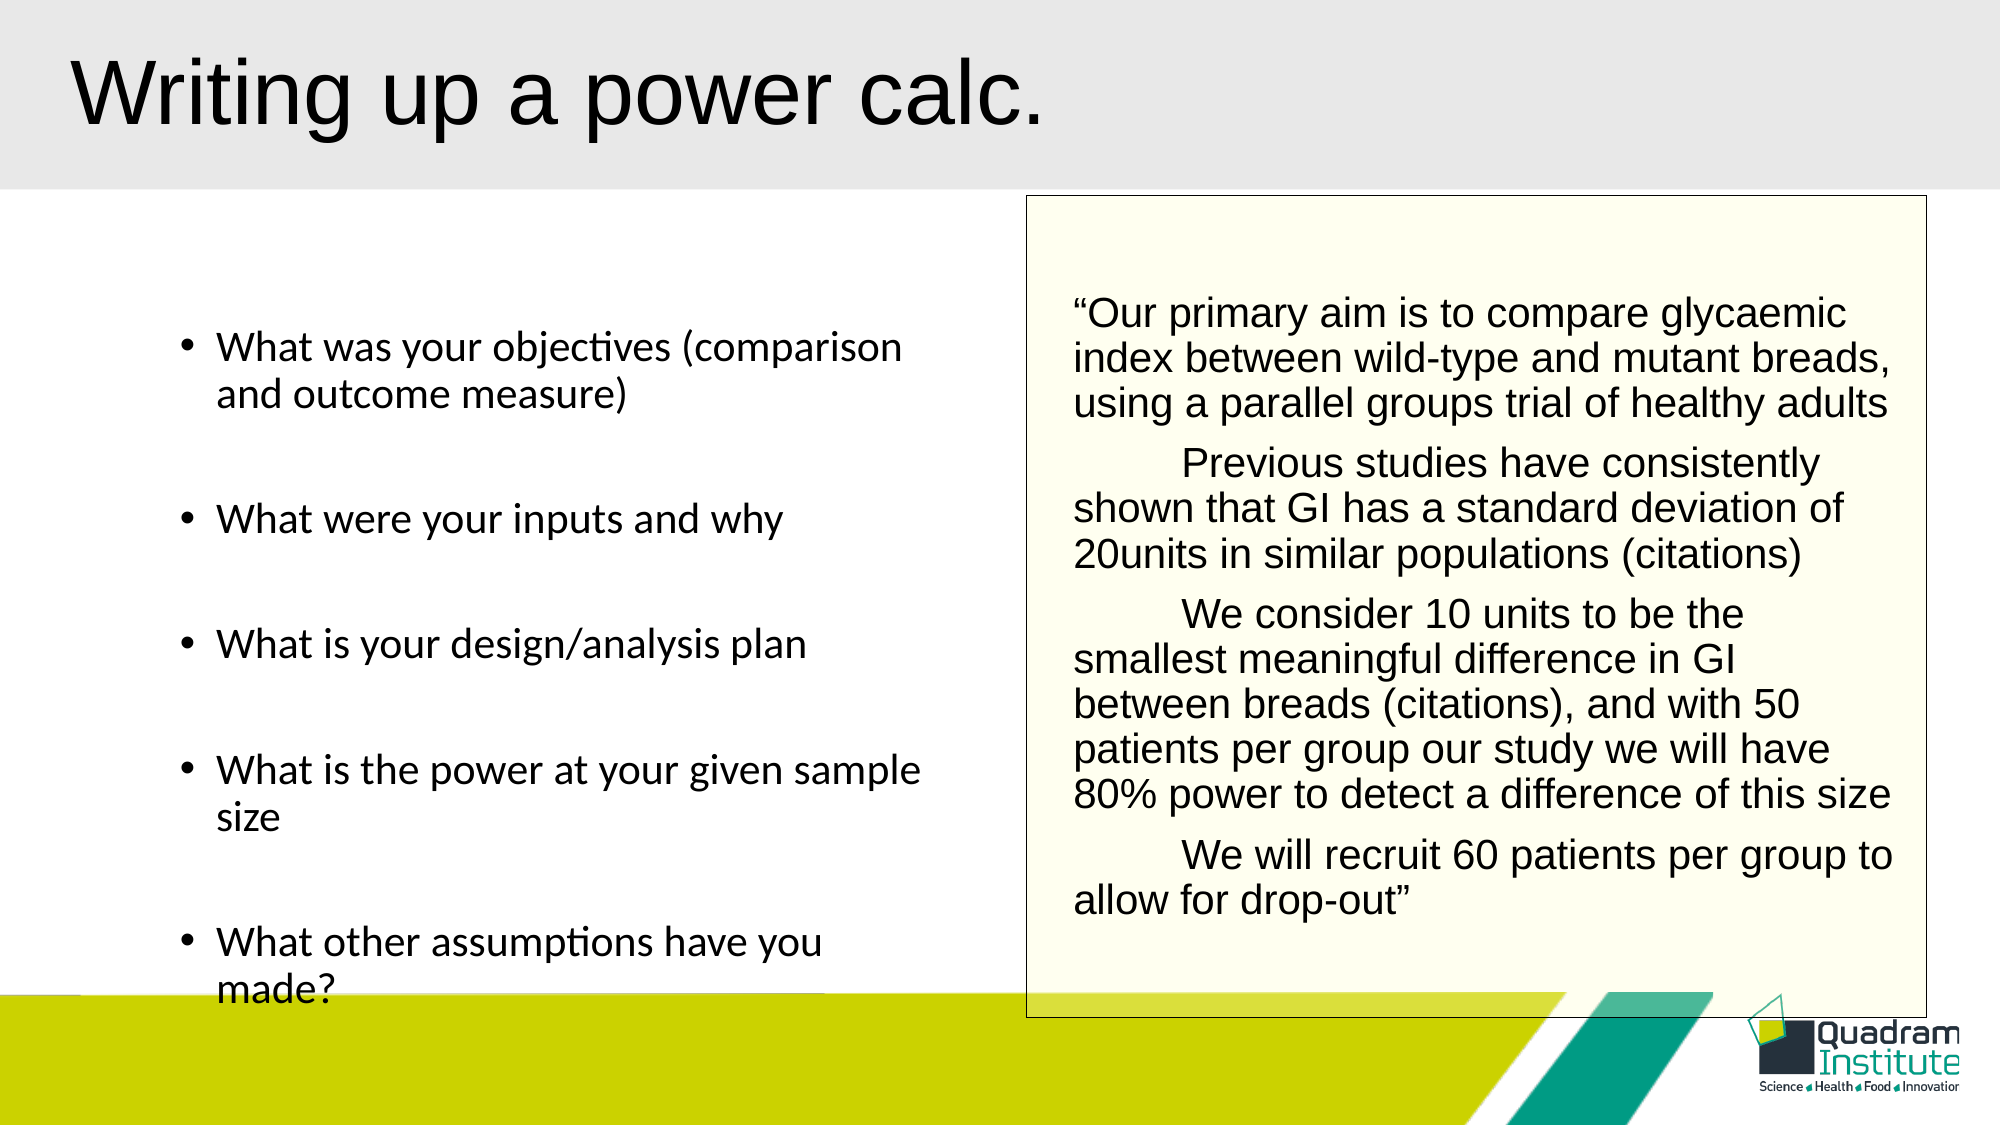

# Writing up a power calc.

“Our primary aim is to compare glycaemic index between wild-type and mutant breads, using a parallel groups trial of healthy adults
	Previous studies have consistently shown that GI has a standard deviation of 20units in similar populations (citations)
	We consider 10 units to be the smallest meaningful difference in GI between breads (citations), and with 50 patients per group our study we will have 80% power to detect a difference of this size
	We will recruit 60 patients per group to allow for drop-out”
What was your objectives (comparison and outcome measure)

What were your inputs and why

What is your design/analysis plan

What is the power at your given sample size

What other assumptions have you made?